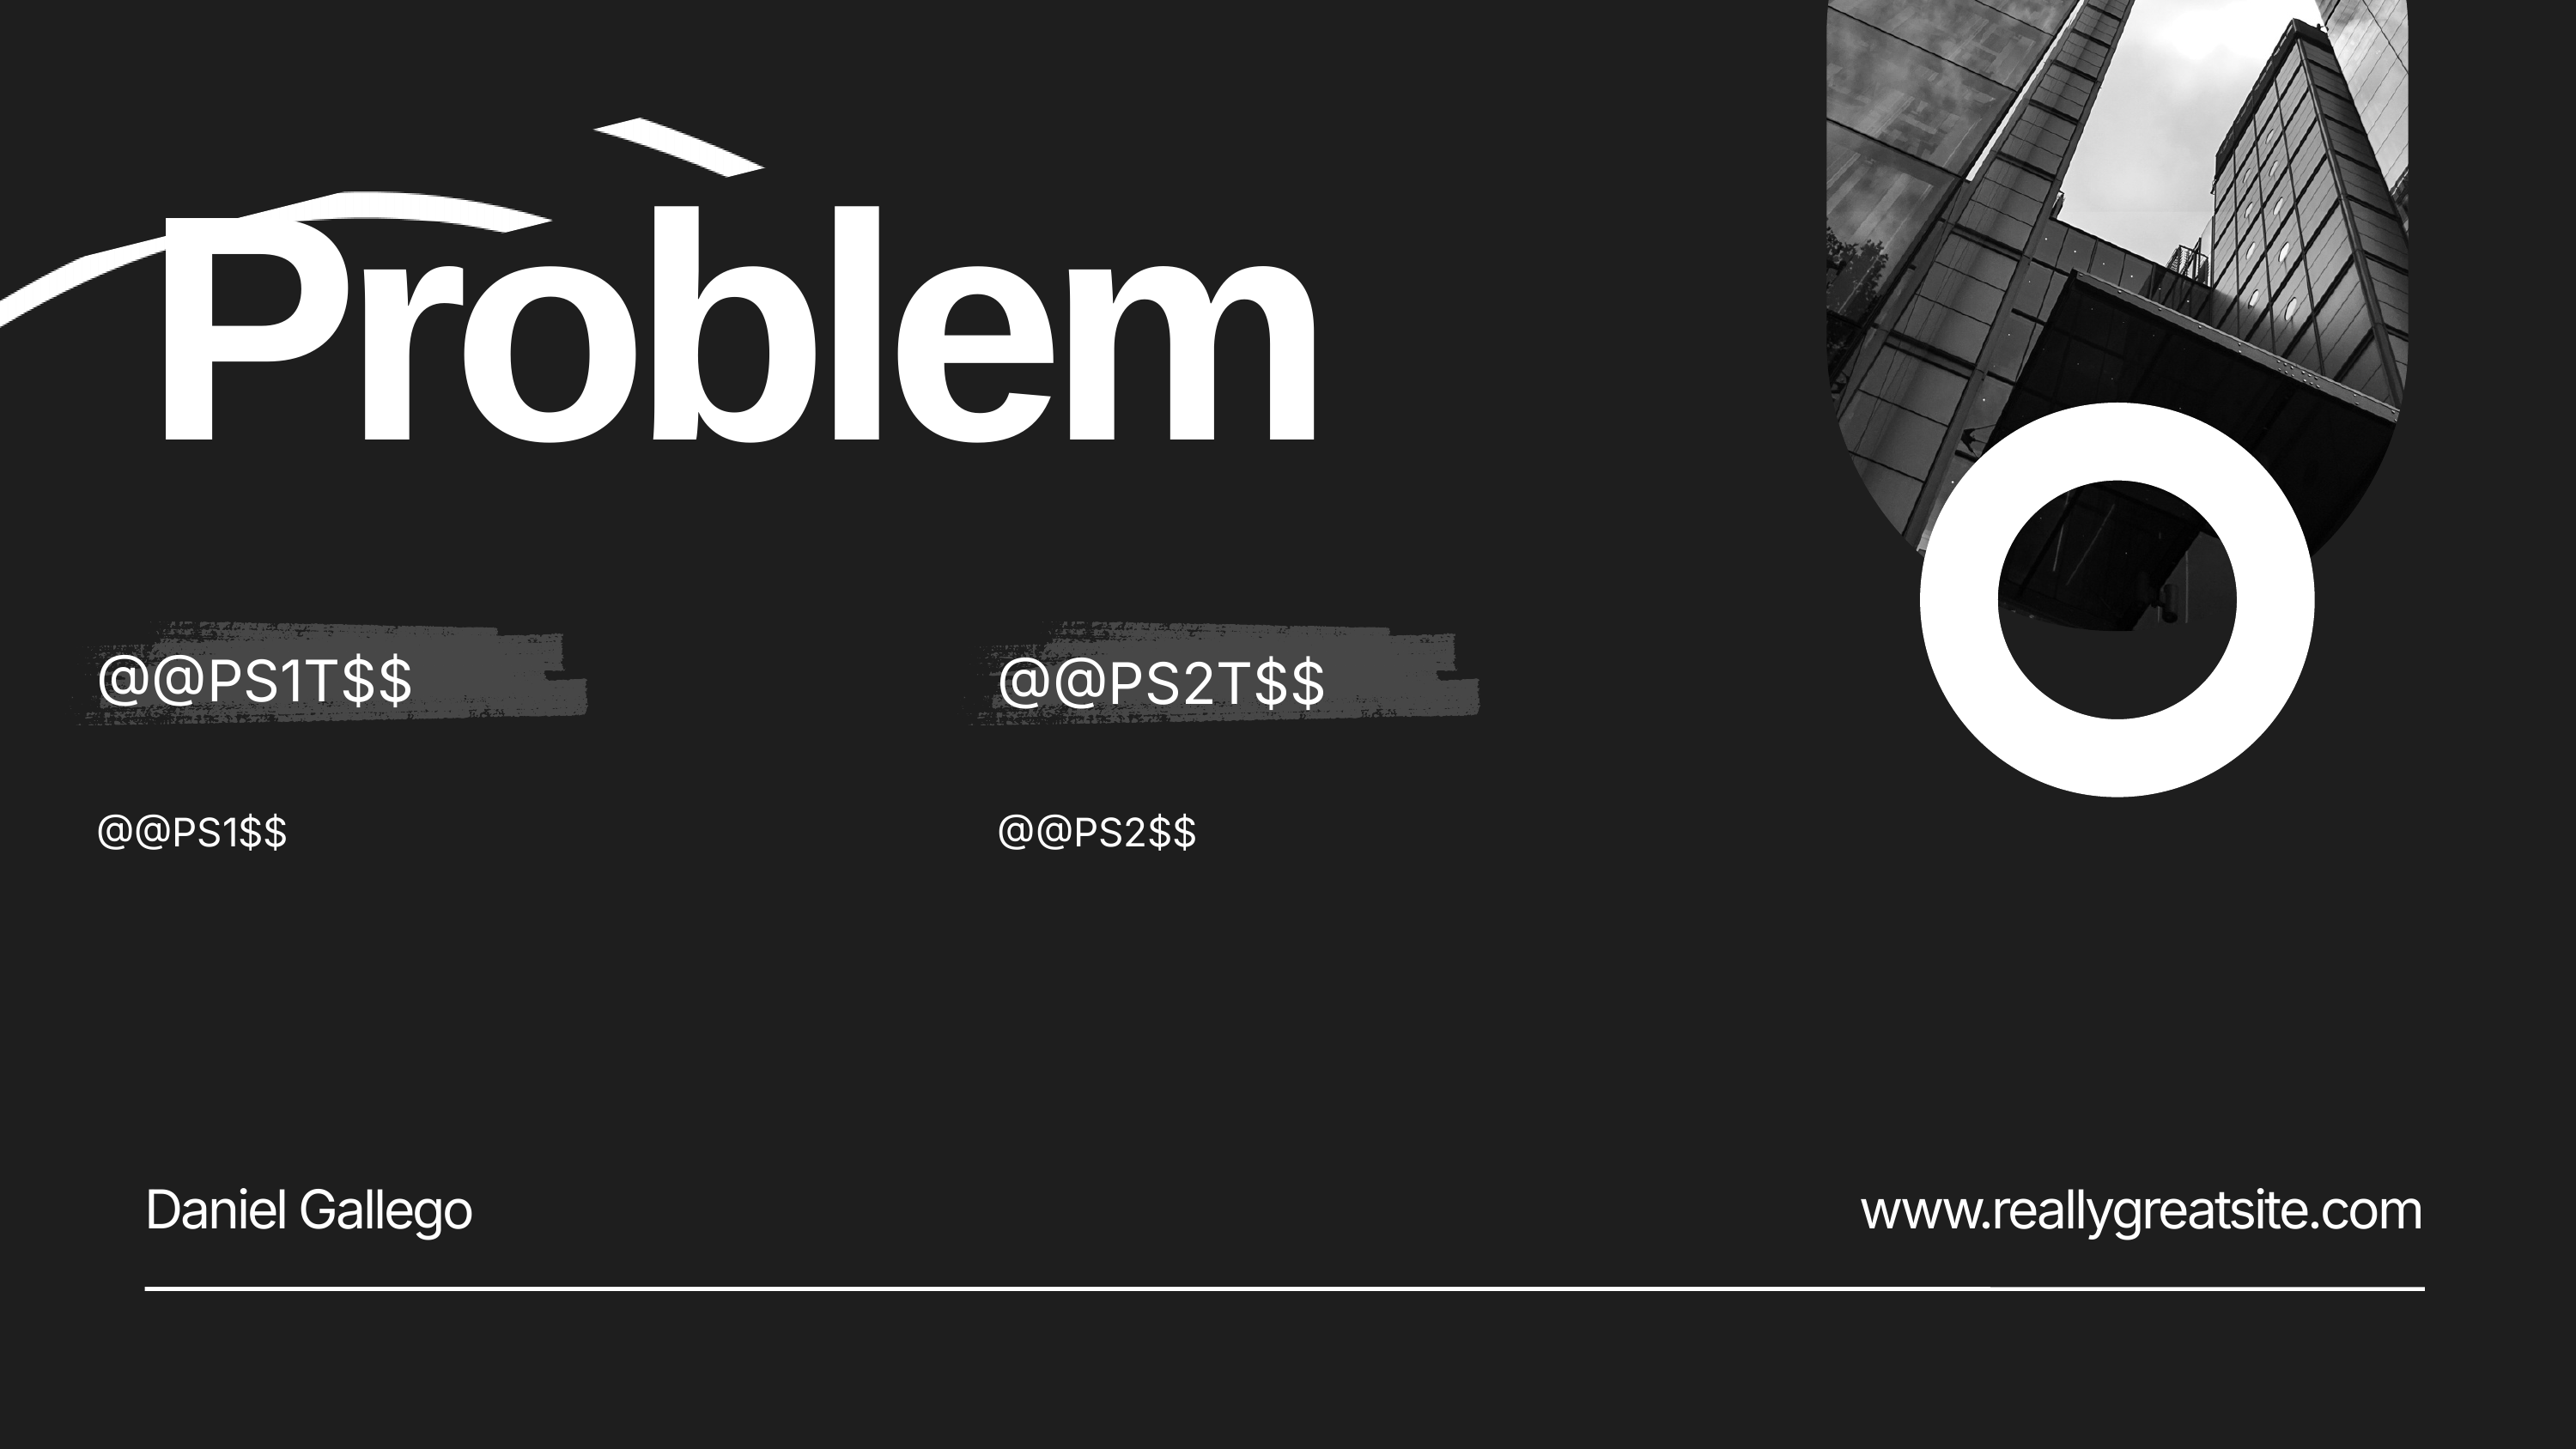

Problem

@@PS1T$$
@@PS2T$$
@@PS1$$
@@PS2$$
Daniel Gallego
www.reallygreatsite.com